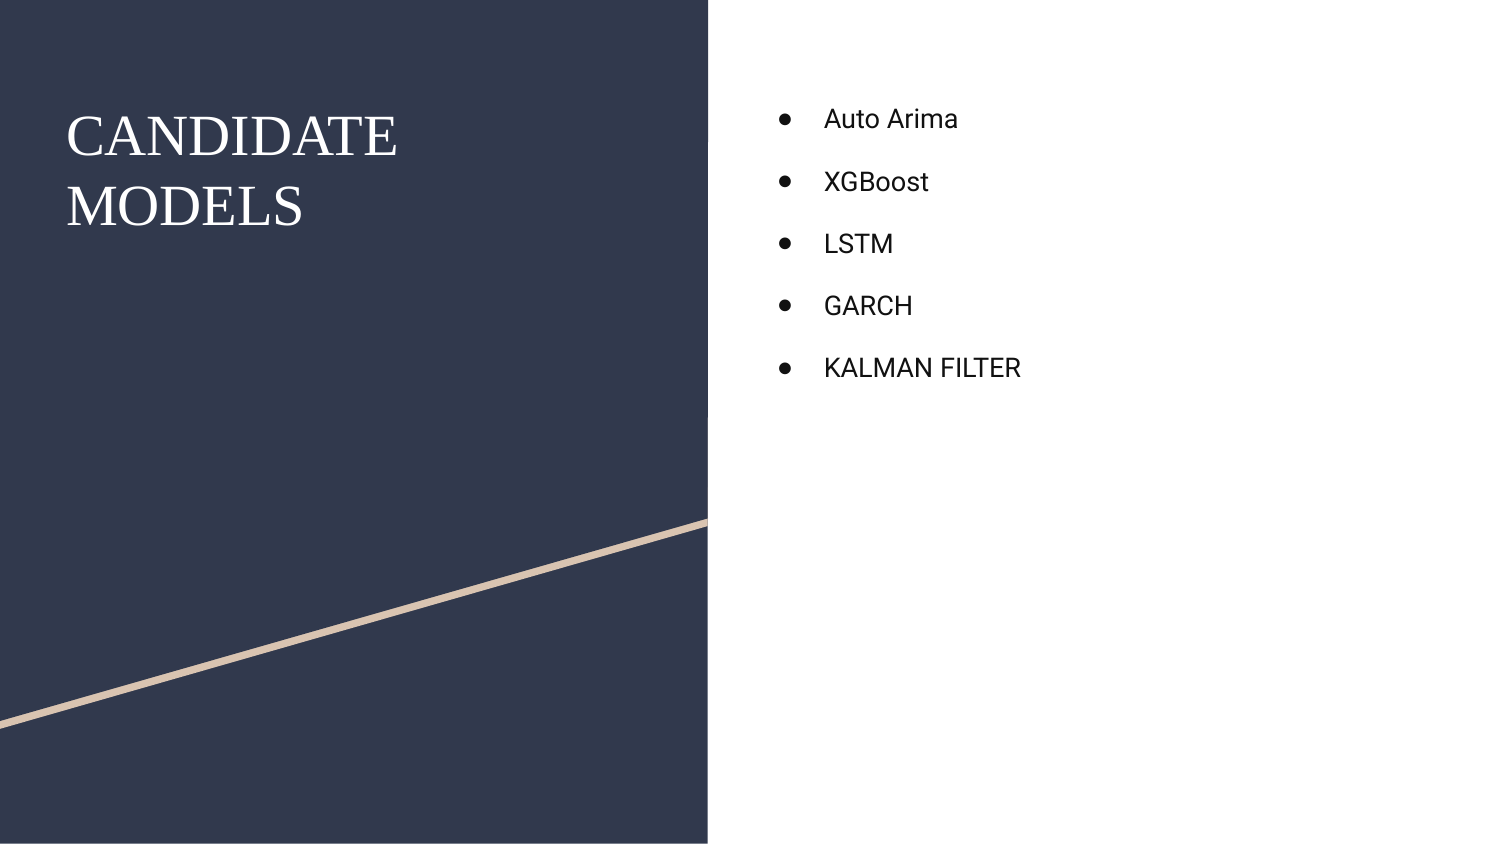

# CANDIDATE MODELS
Auto Arima
XGBoost
LSTM
GARCH
KALMAN FILTER